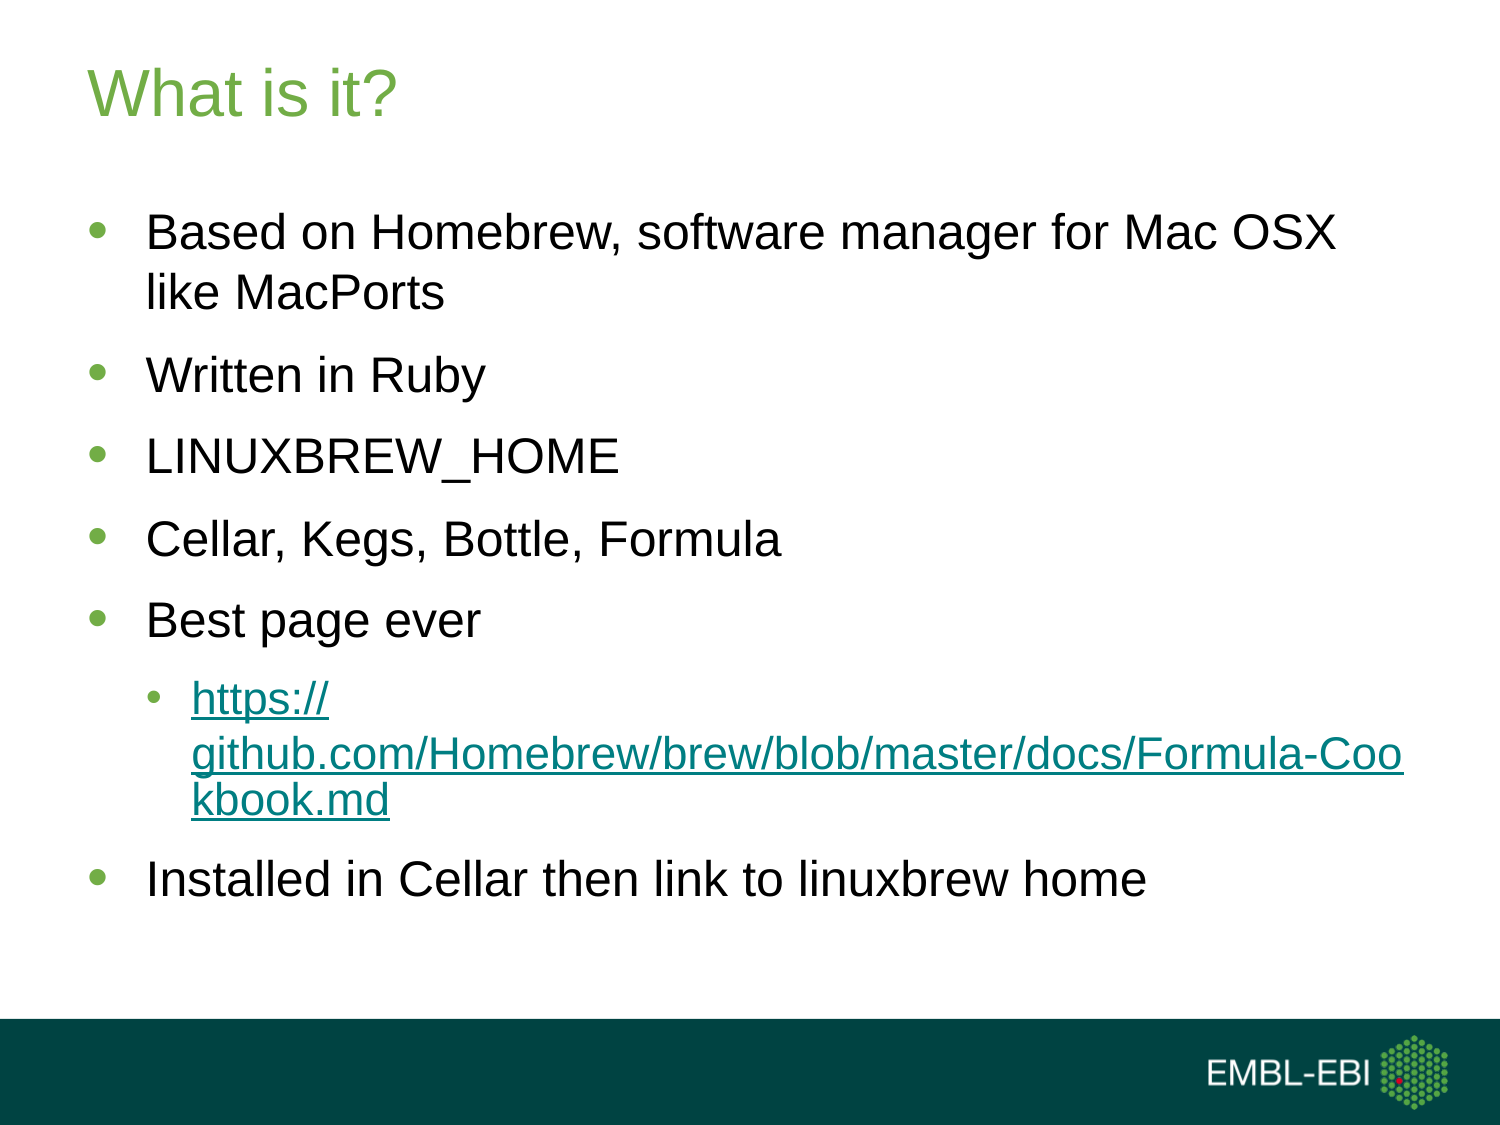

# What is it?
Based on Homebrew, software manager for Mac OSX like MacPorts
Written in Ruby
LINUXBREW_HOME
Cellar, Kegs, Bottle, Formula
Best page ever
https://github.com/Homebrew/brew/blob/master/docs/Formula-Cookbook.md
Installed in Cellar then link to linuxbrew home